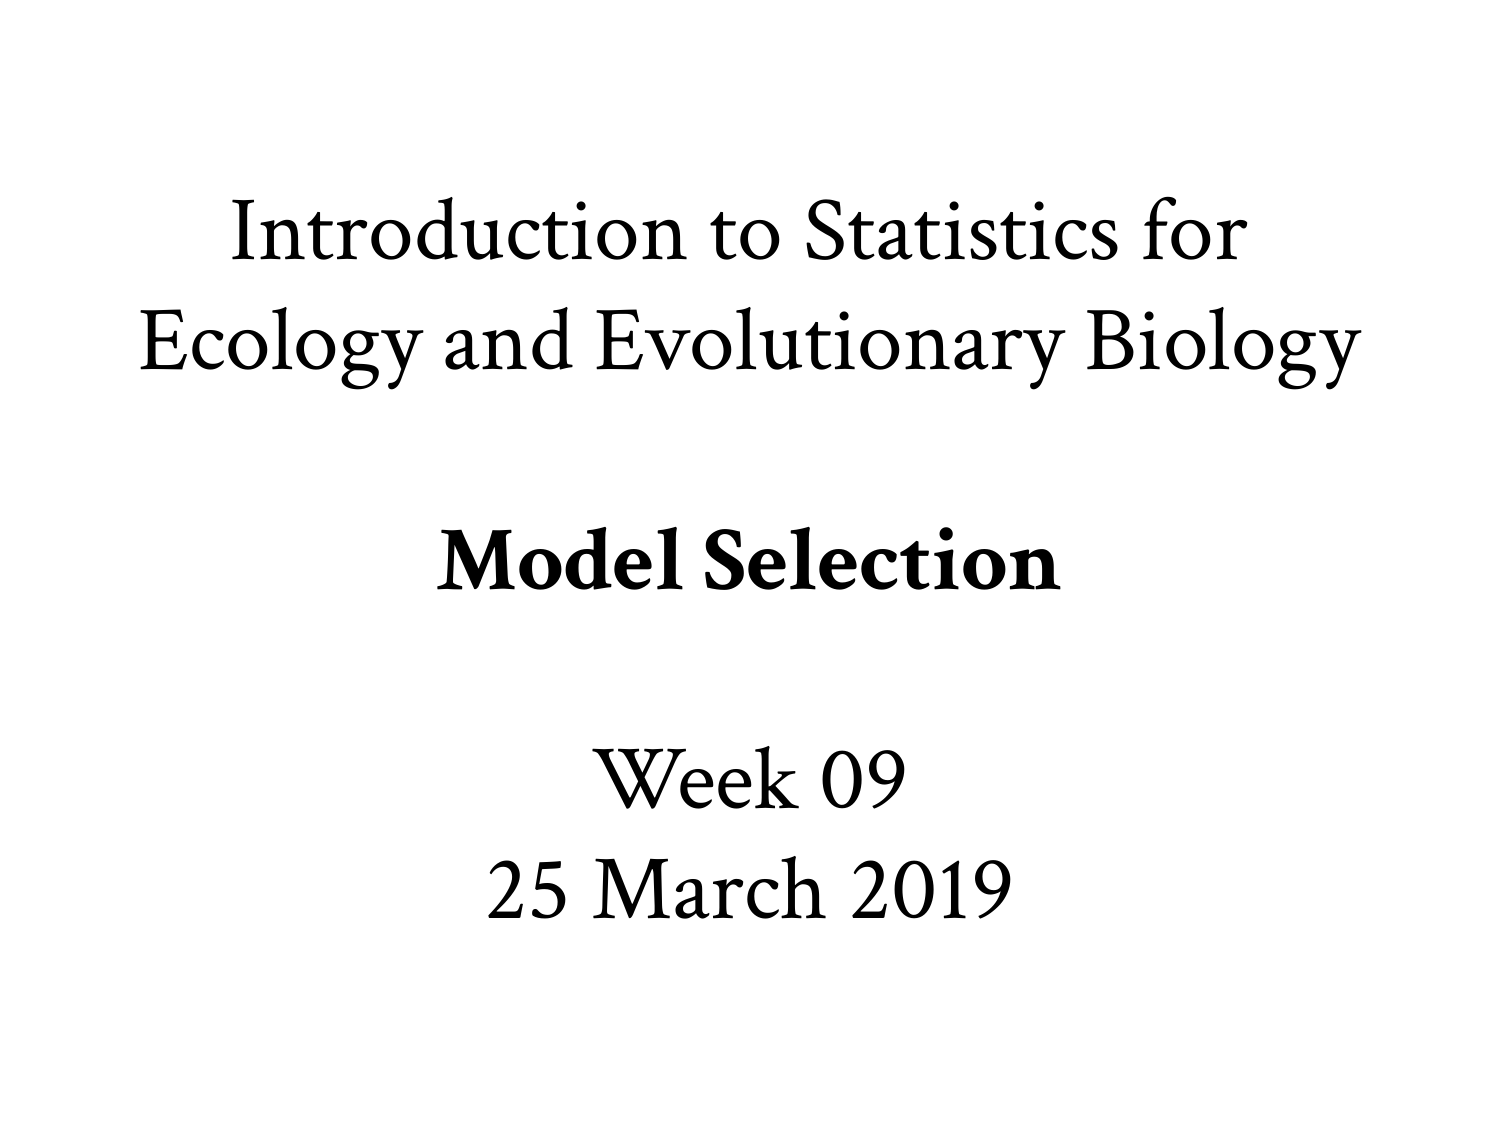

# Introduction to Statistics for Ecology and Evolutionary Biology Model Selection Week 09 25 March 2019